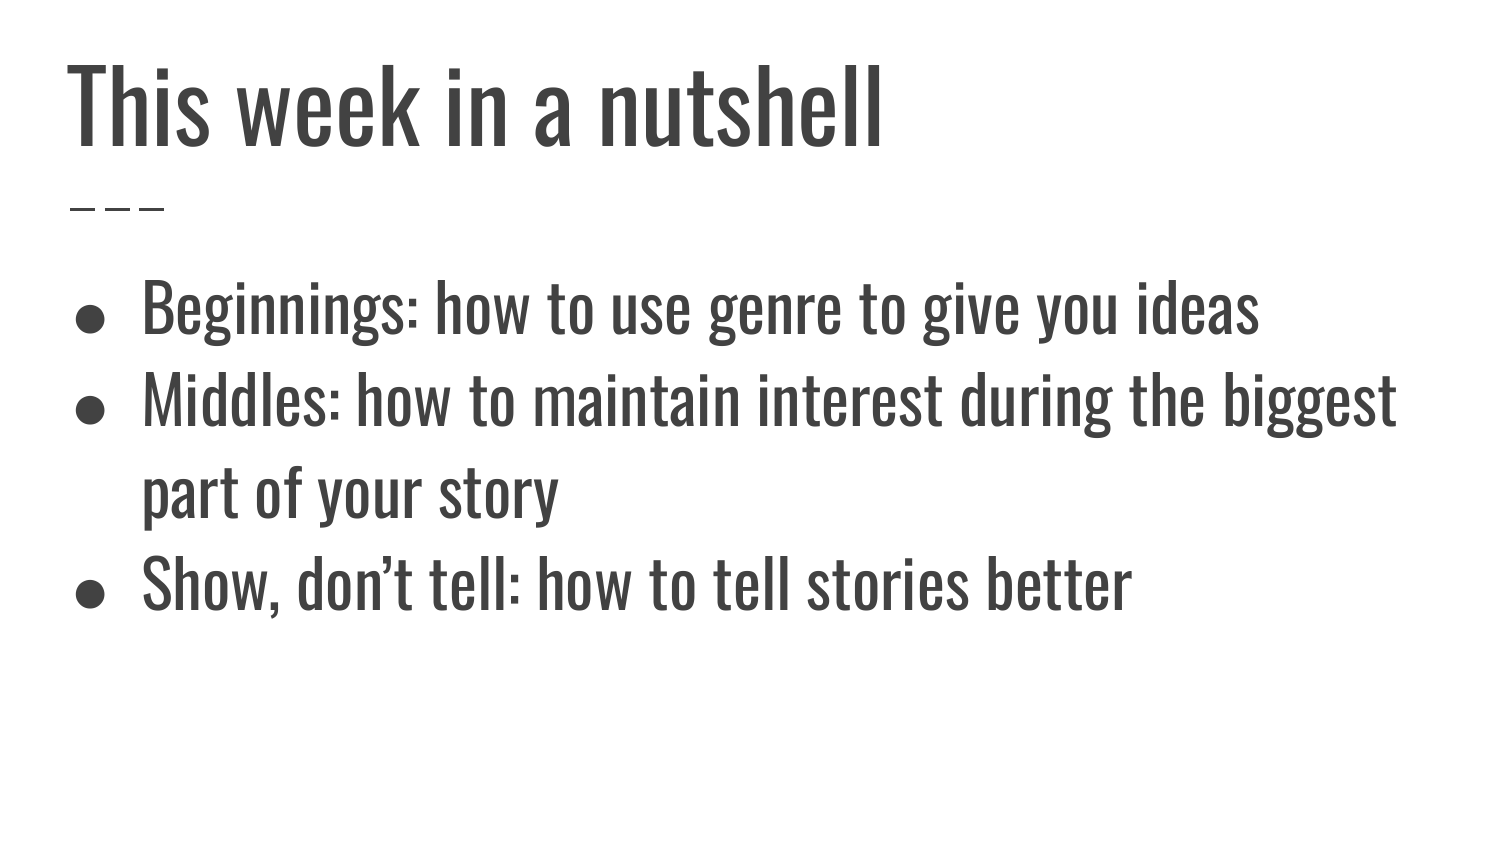

# This week in a nutshell
Beginnings: how to use genre to give you ideas
Middles: how to maintain interest during the biggest part of your story
Show, don’t tell: how to tell stories better